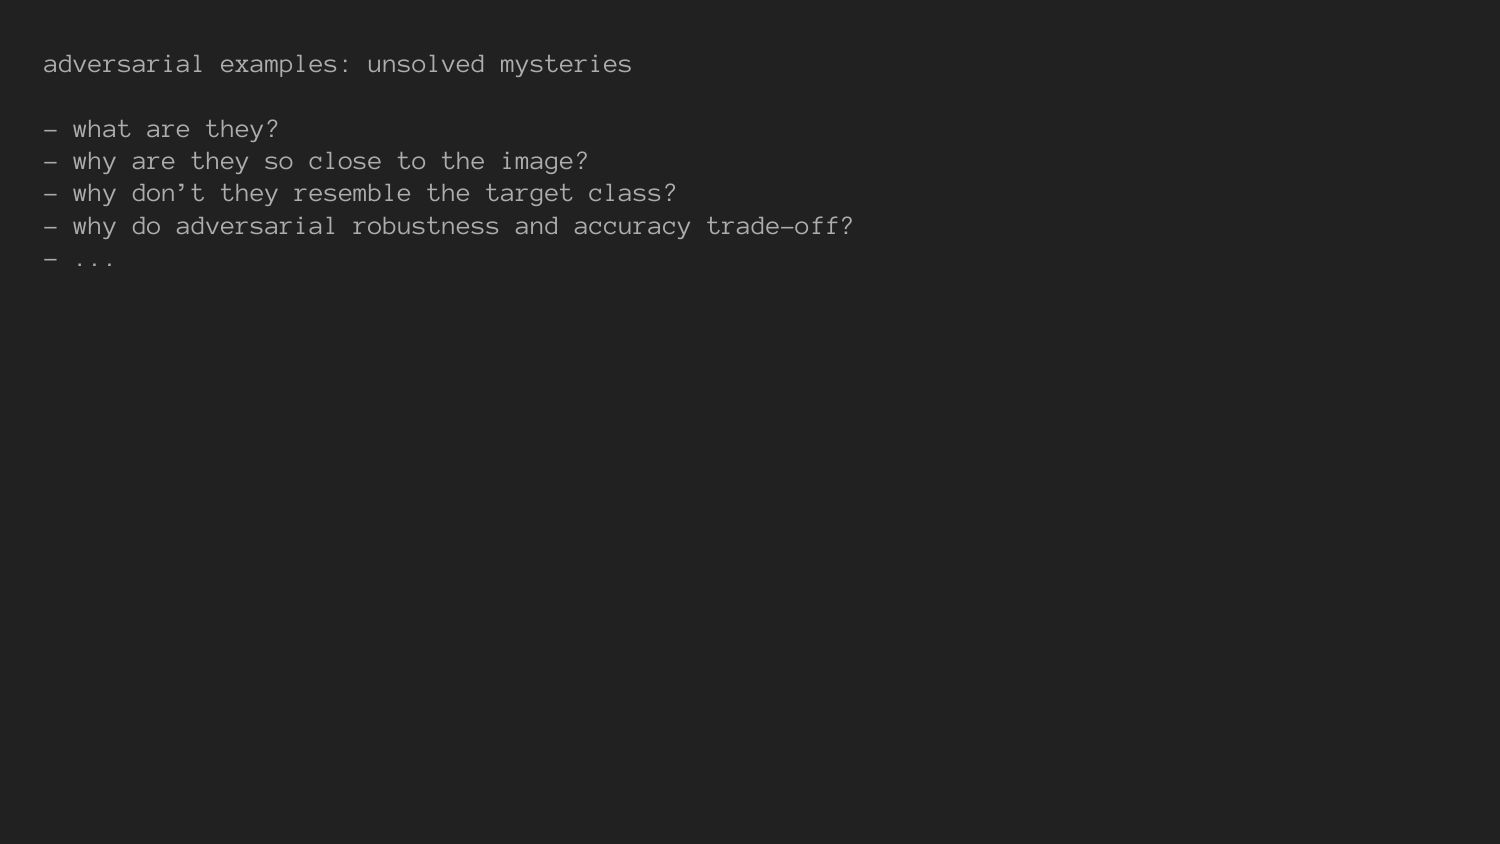

adversarial examples: unsolved mysteries

- what are they?
- why are they so close to the image?
- why don’t they resemble the target class?
- why do adversarial robustness and accuracy trade-off?
- ...